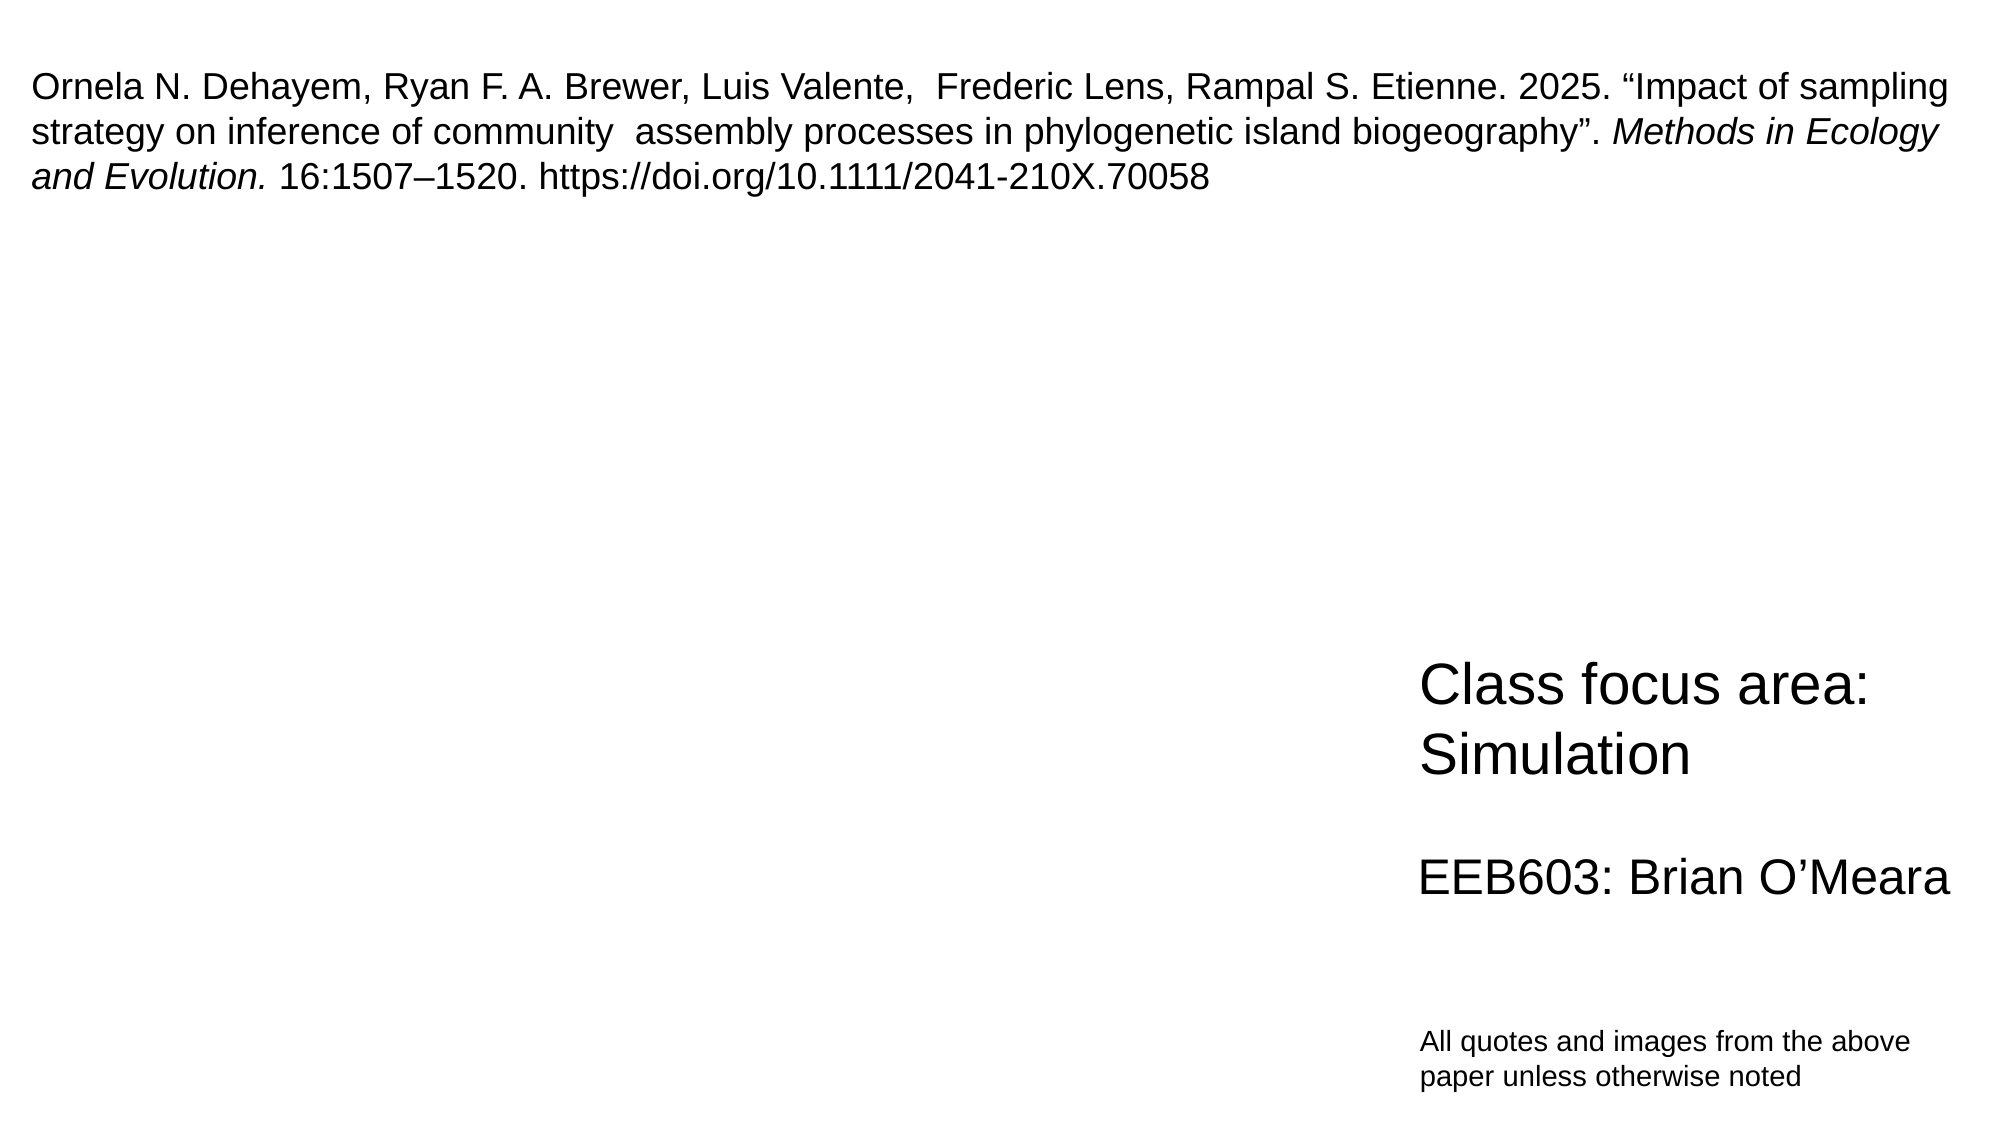

Ornela N. Dehayem, Ryan F. A. Brewer, Luis Valente,  Frederic Lens, Rampal S. Etienne. 2025. “Impact of sampling strategy on inference of community  assembly processes in phylogenetic island biogeography”. Methods in Ecology and Evolution. 16:1507–1520. https://doi.org/10.1111/2041-210X.70058

Class focus area: Simulation
EEB603: Brian O’Meara
All quotes and images from the above paper unless otherwise noted